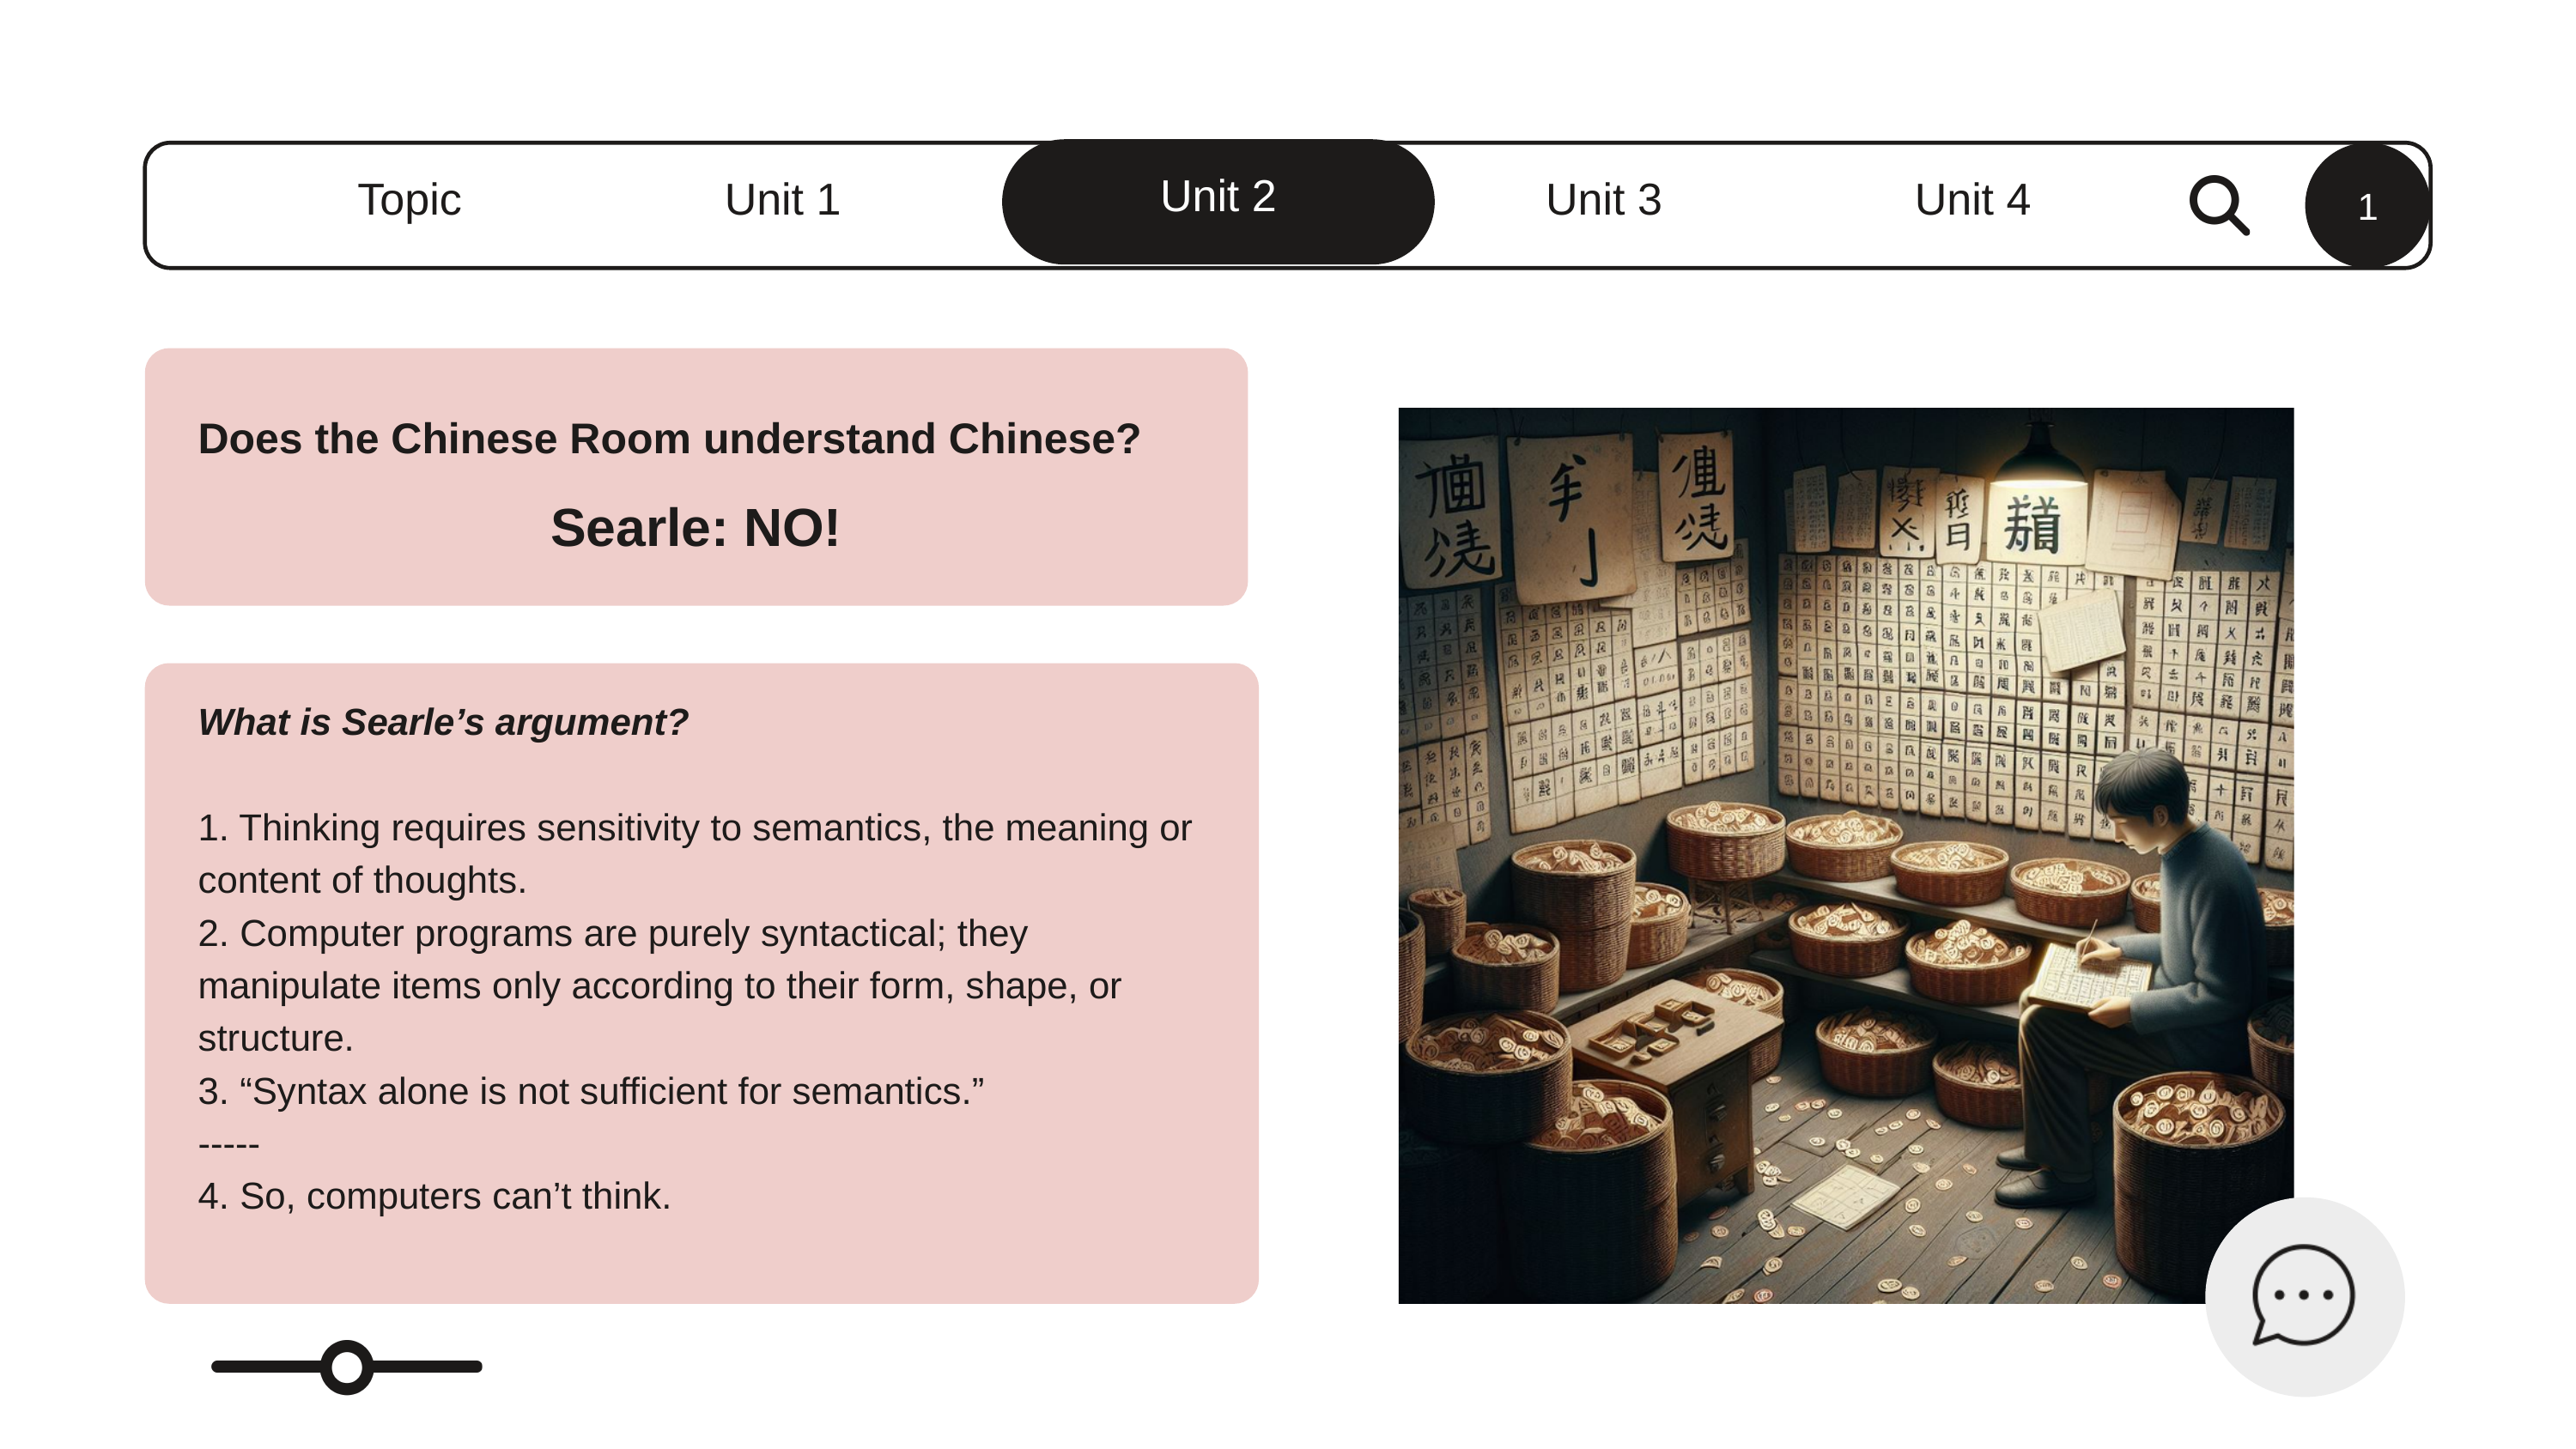

Unit 2

1

Topic

Unit 1

Unit 3

Unit 4

Does the Chinese Room understand Chinese?

Searle: NO!

What is Searle’s argument?

1. Thinking requires sensitivity to semantics, the meaning or content of thoughts.
2. Computer programs are purely syntactical; they manipulate items only according to their form, shape, or structure.
3. “Syntax alone is not sufficient for semantics.”
-----
4. So, computers can’t think.